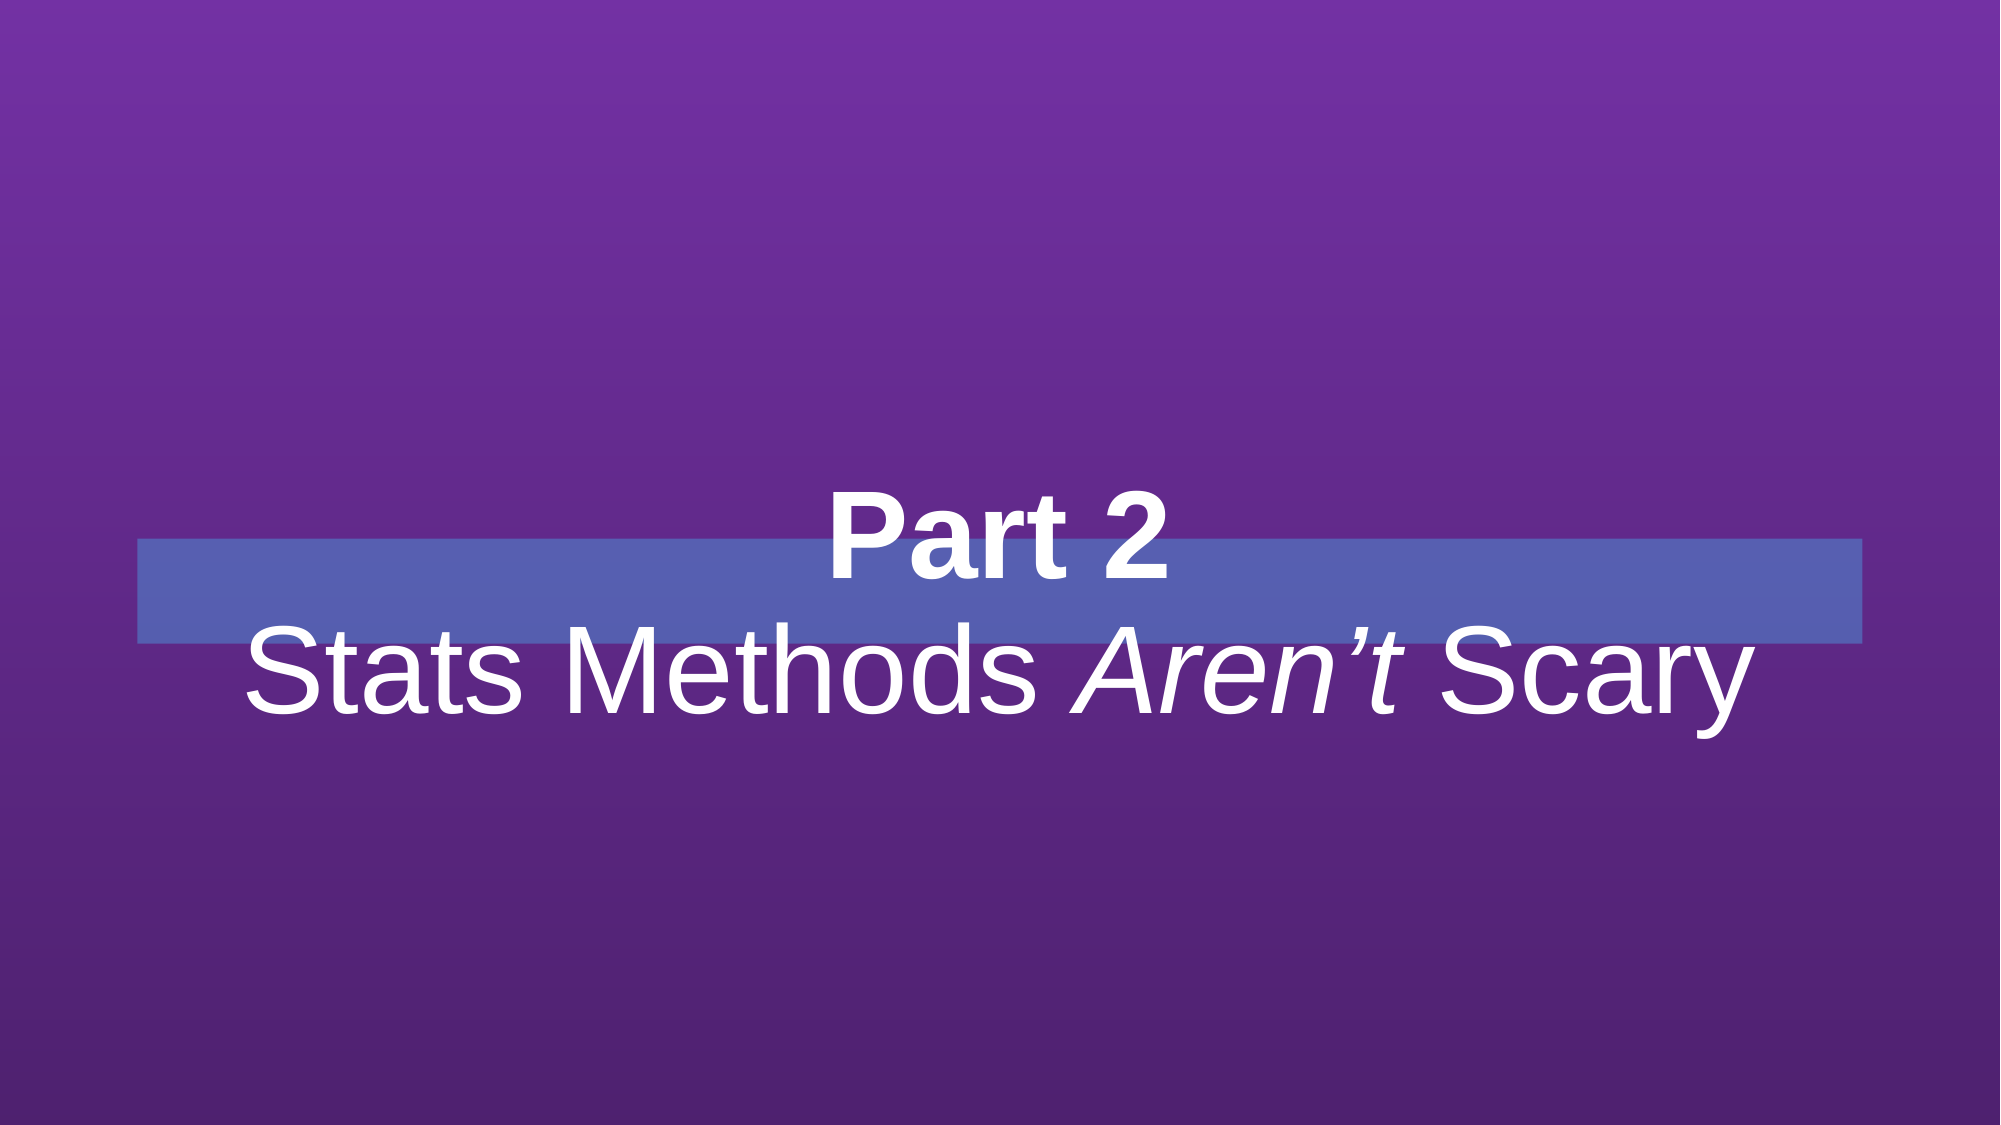

# Part 2 Stats Methods Aren’t Scary